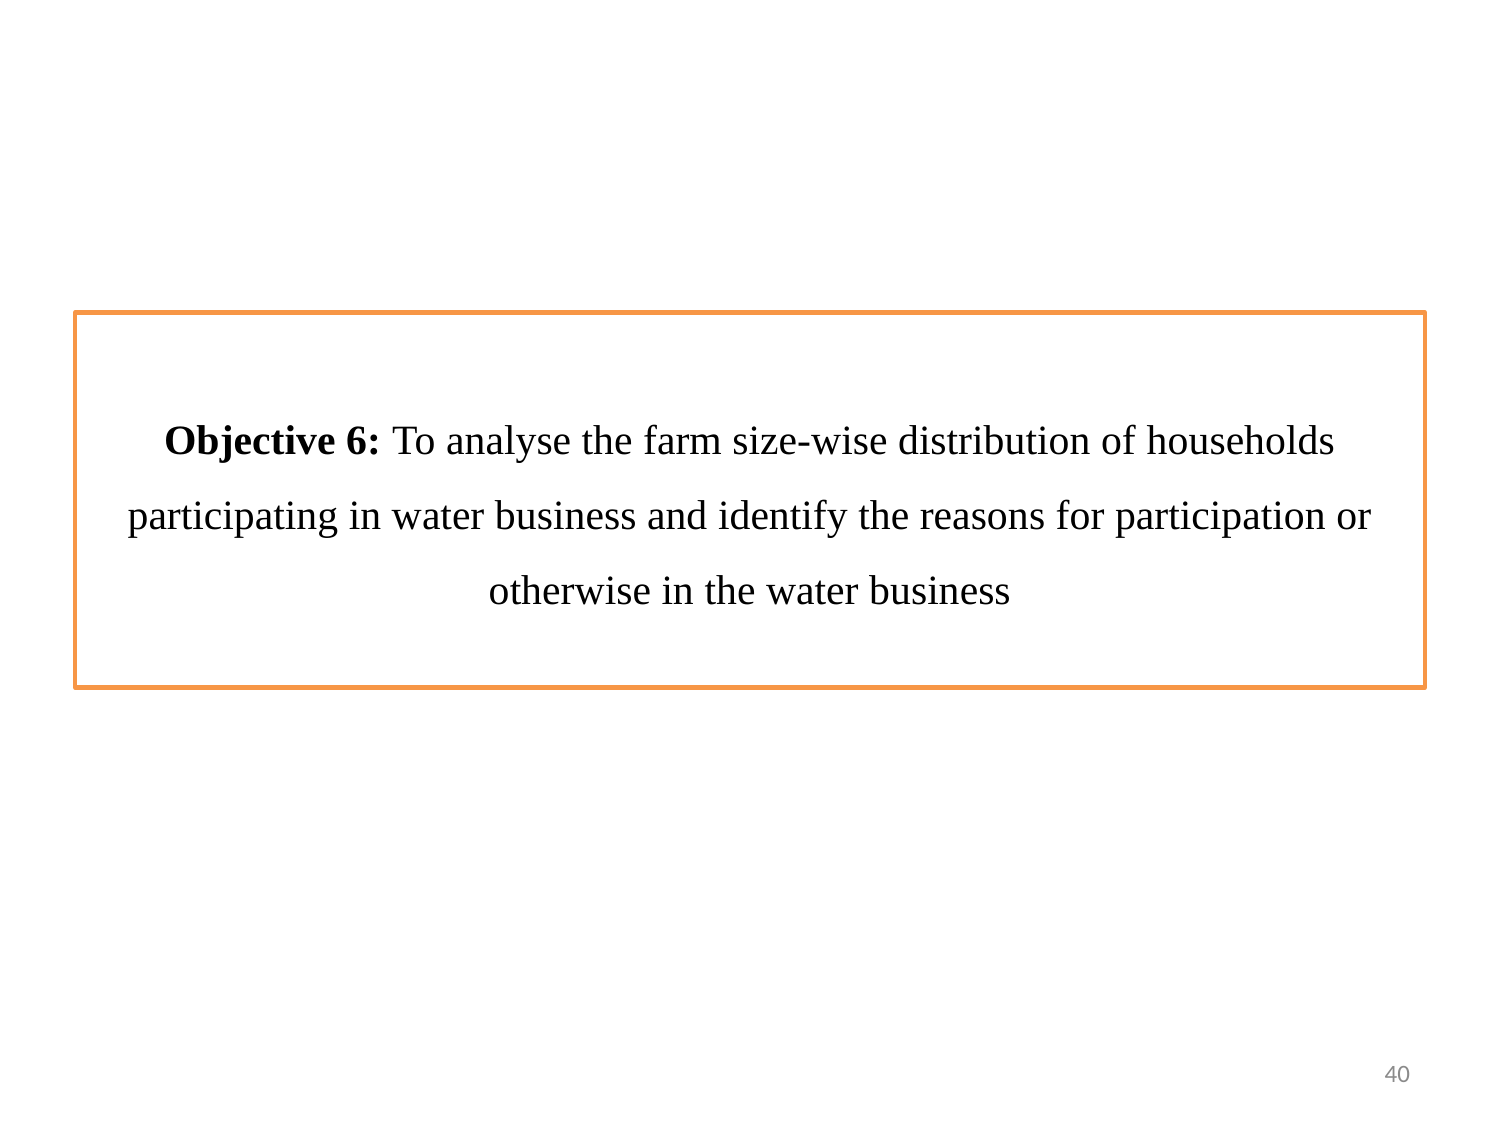

# Objective 6: To analyse the farm size-wise distribution of households participating in water business and identify the reasons for participation or otherwise in the water business
40